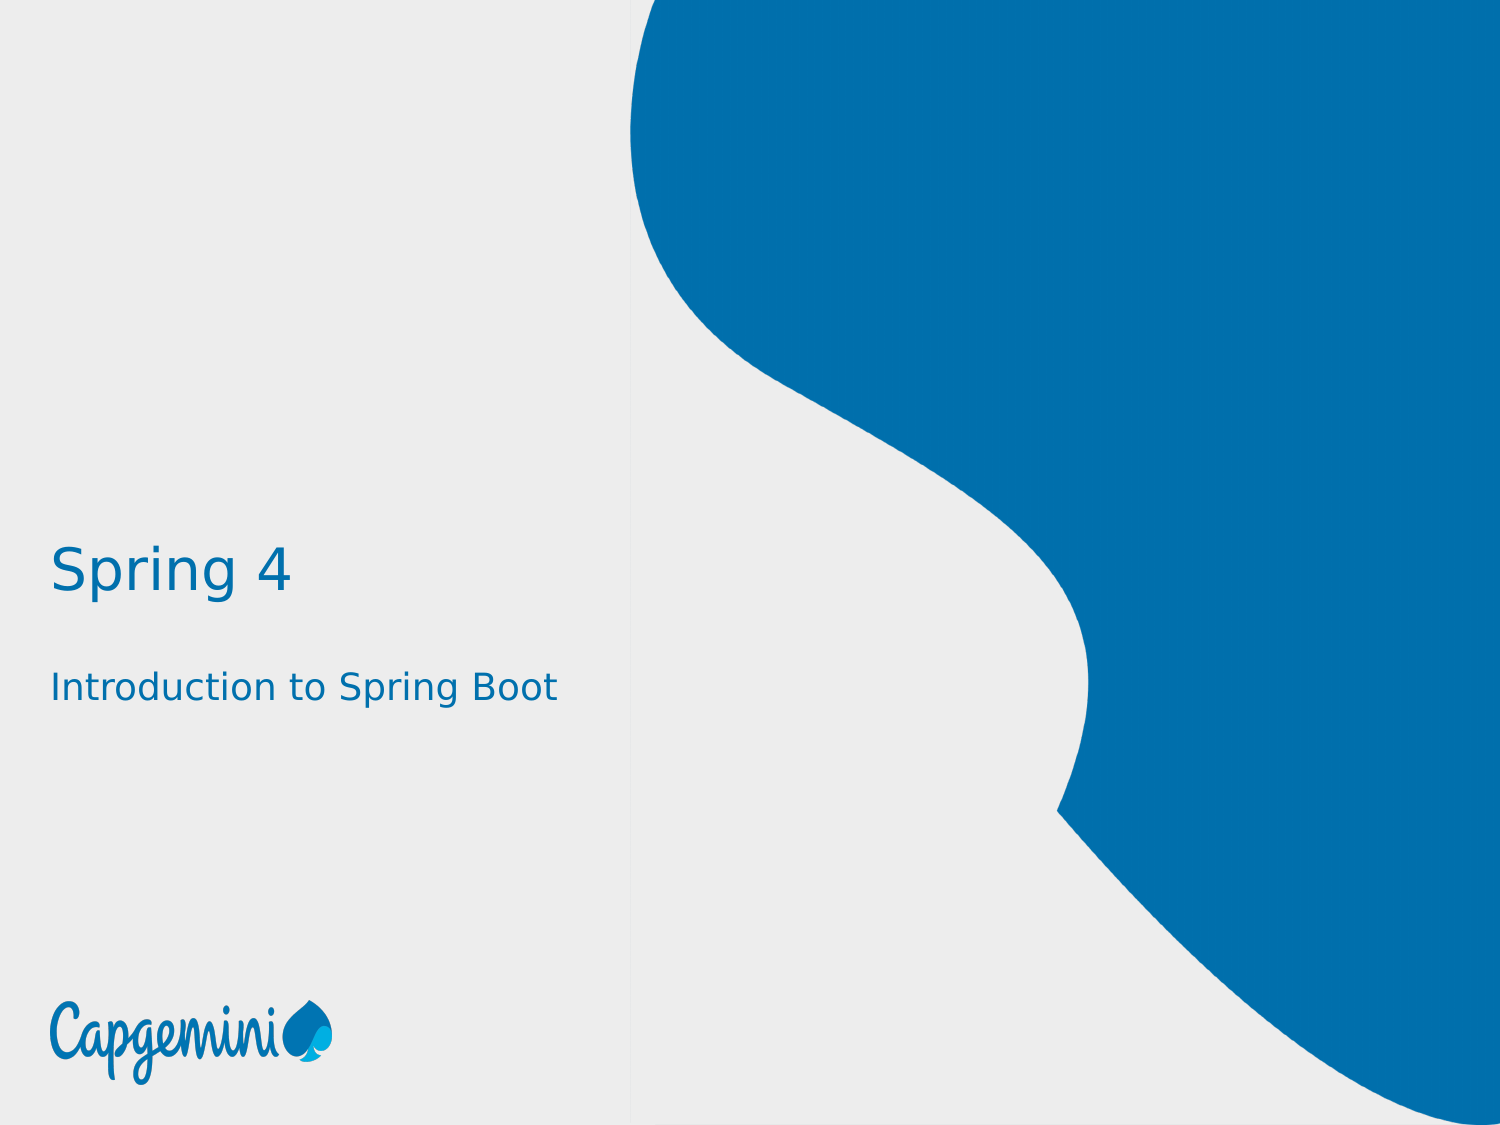

# Spring 4
Introduction to Spring Boot